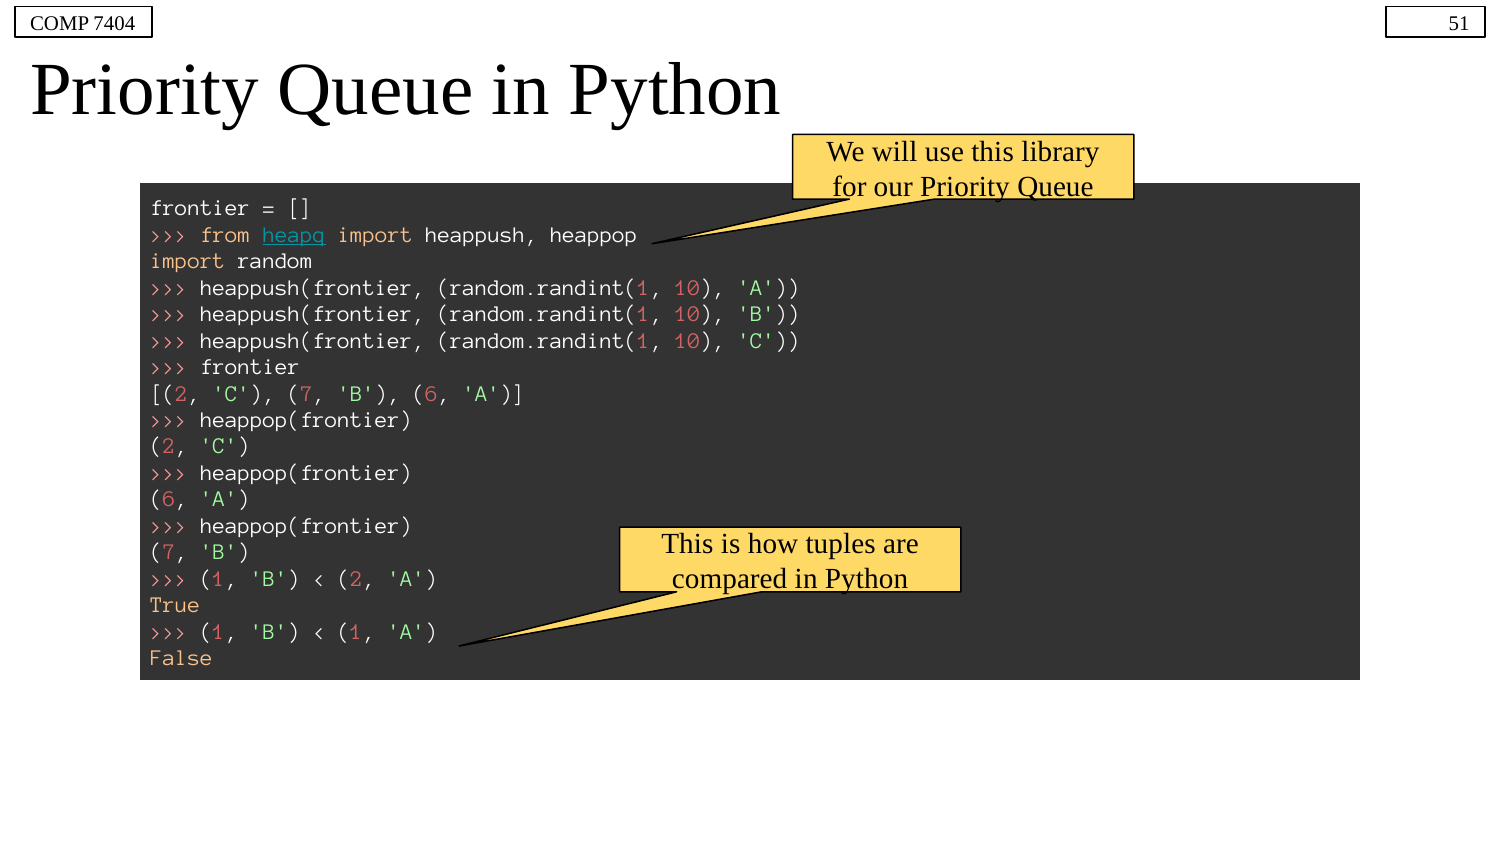

COMP 7404
51
# Priority Queue in Python
We will use this library for our Priority Queue
| frontier = [] >>> from heapq import heappush, heappop import random >>> heappush(frontier, (random.randint(1, 10), 'A')) >>> heappush(frontier, (random.randint(1, 10), 'B')) >>> heappush(frontier, (random.randint(1, 10), 'C')) >>> frontier [(2, 'C'), (7, 'B'), (6, 'A')] >>> heappop(frontier) (2, 'C') >>> heappop(frontier) (6, 'A') >>> heappop(frontier) (7, 'B') >>> (1, 'B') < (2, 'A') True >>> (1, 'B') < (1, 'A') False |
| --- |
This is how tuples are compared in Python